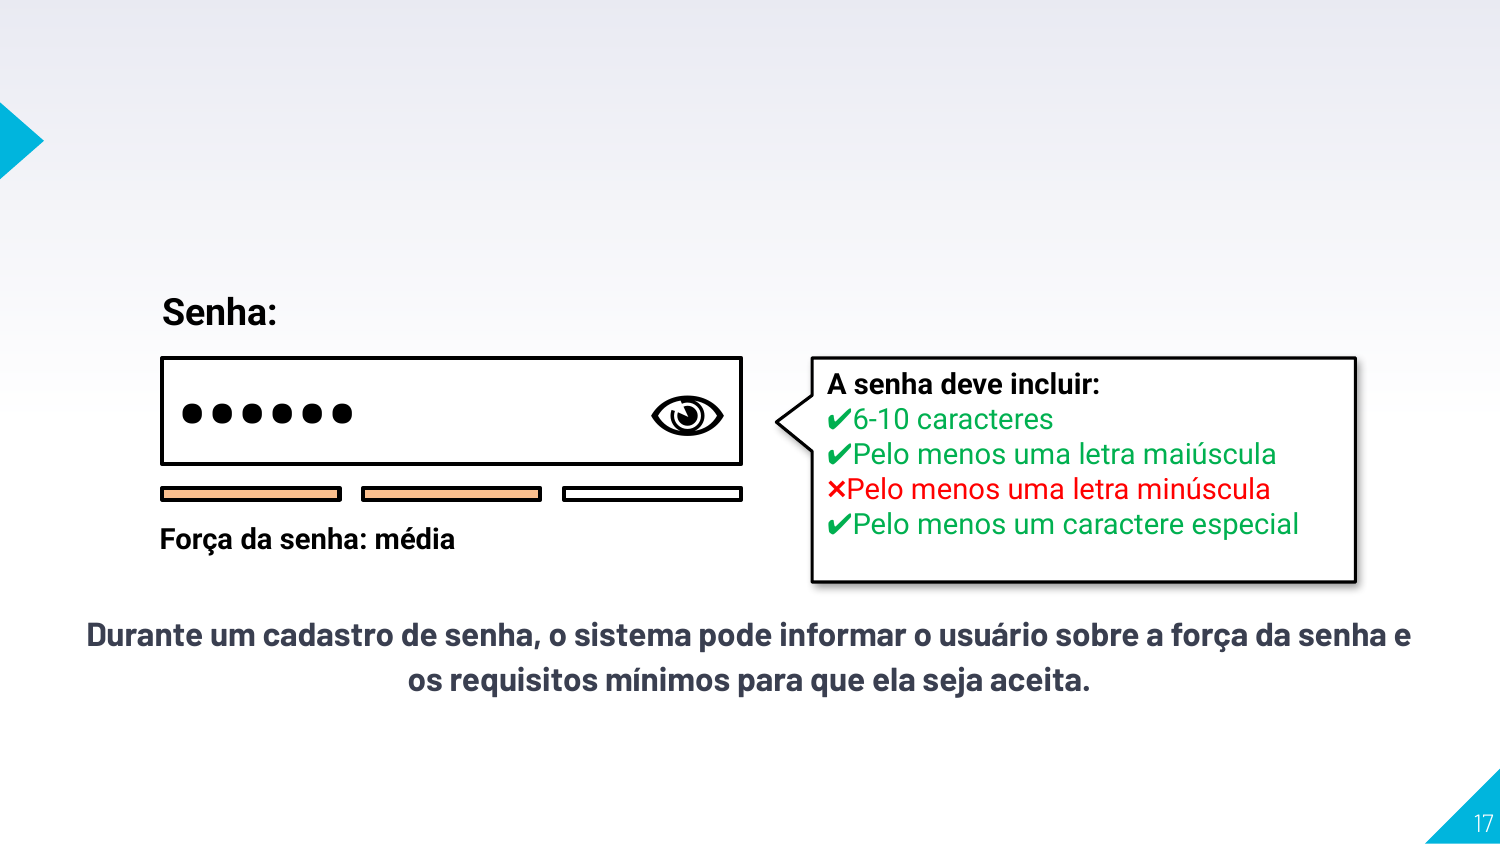

Senha:
••••••
👁
A senha deve incluir:
✔6-10 caracteres
✔Pelo menos uma letra maiúscula
❌Pelo menos uma letra minúscula
✔Pelo menos um caractere especial

Força da senha: média
Durante um cadastro de senha, o sistema pode informar o usuário sobre a força da senha e os requisitos mínimos para que ela seja aceita.

17